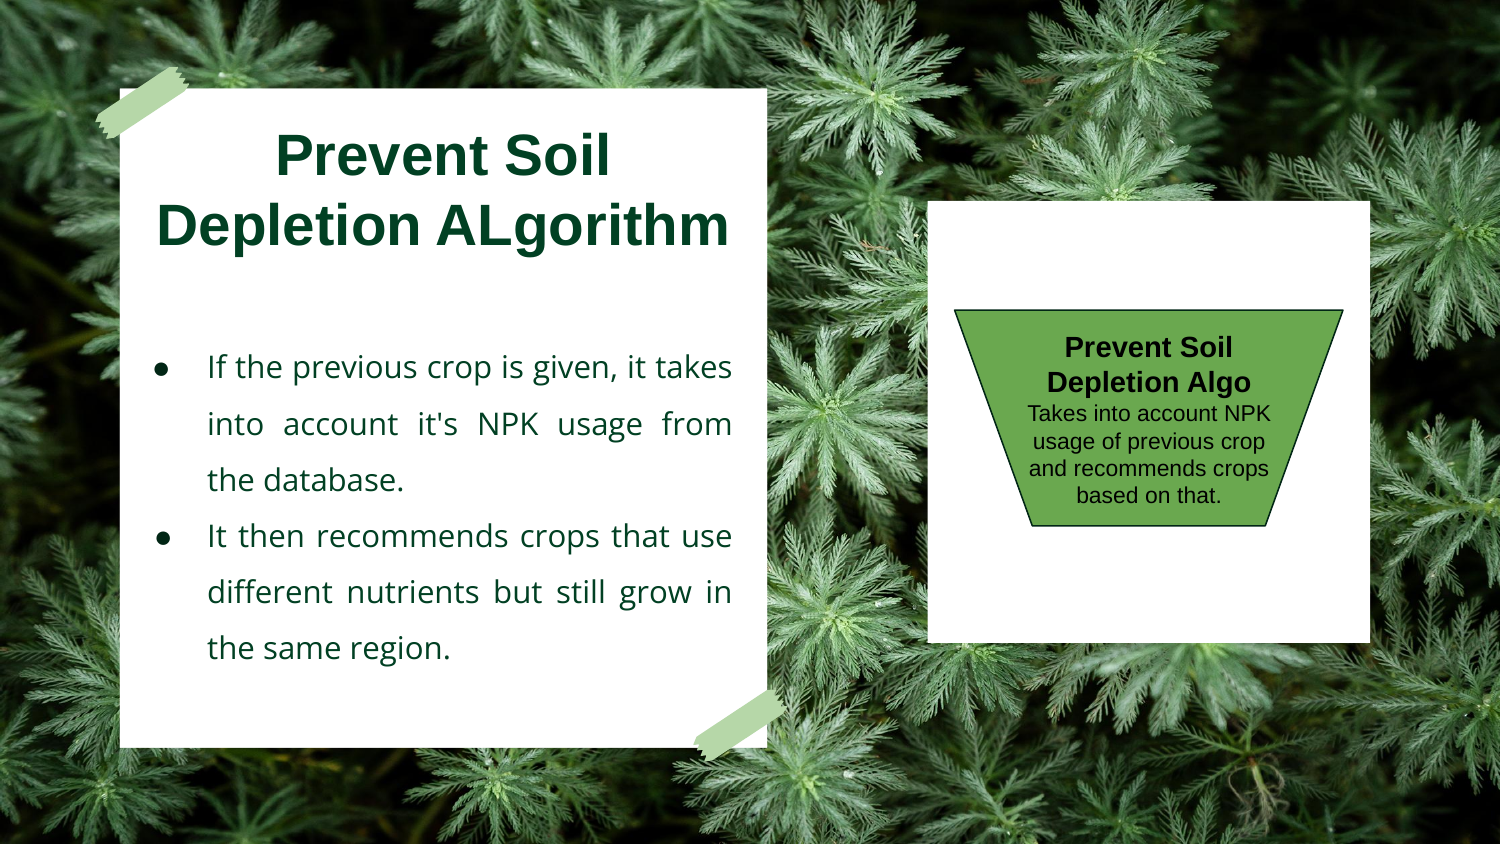

# Prevent Soil Depletion ALgorithm

Prevent Soil Depletion Algo
Takes into account NPK usage of previous crop and recommends crops based on that.
If the previous crop is given, it takes into account it's NPK usage from the database.
It then recommends crops that use different nutrients but still grow in the same region.